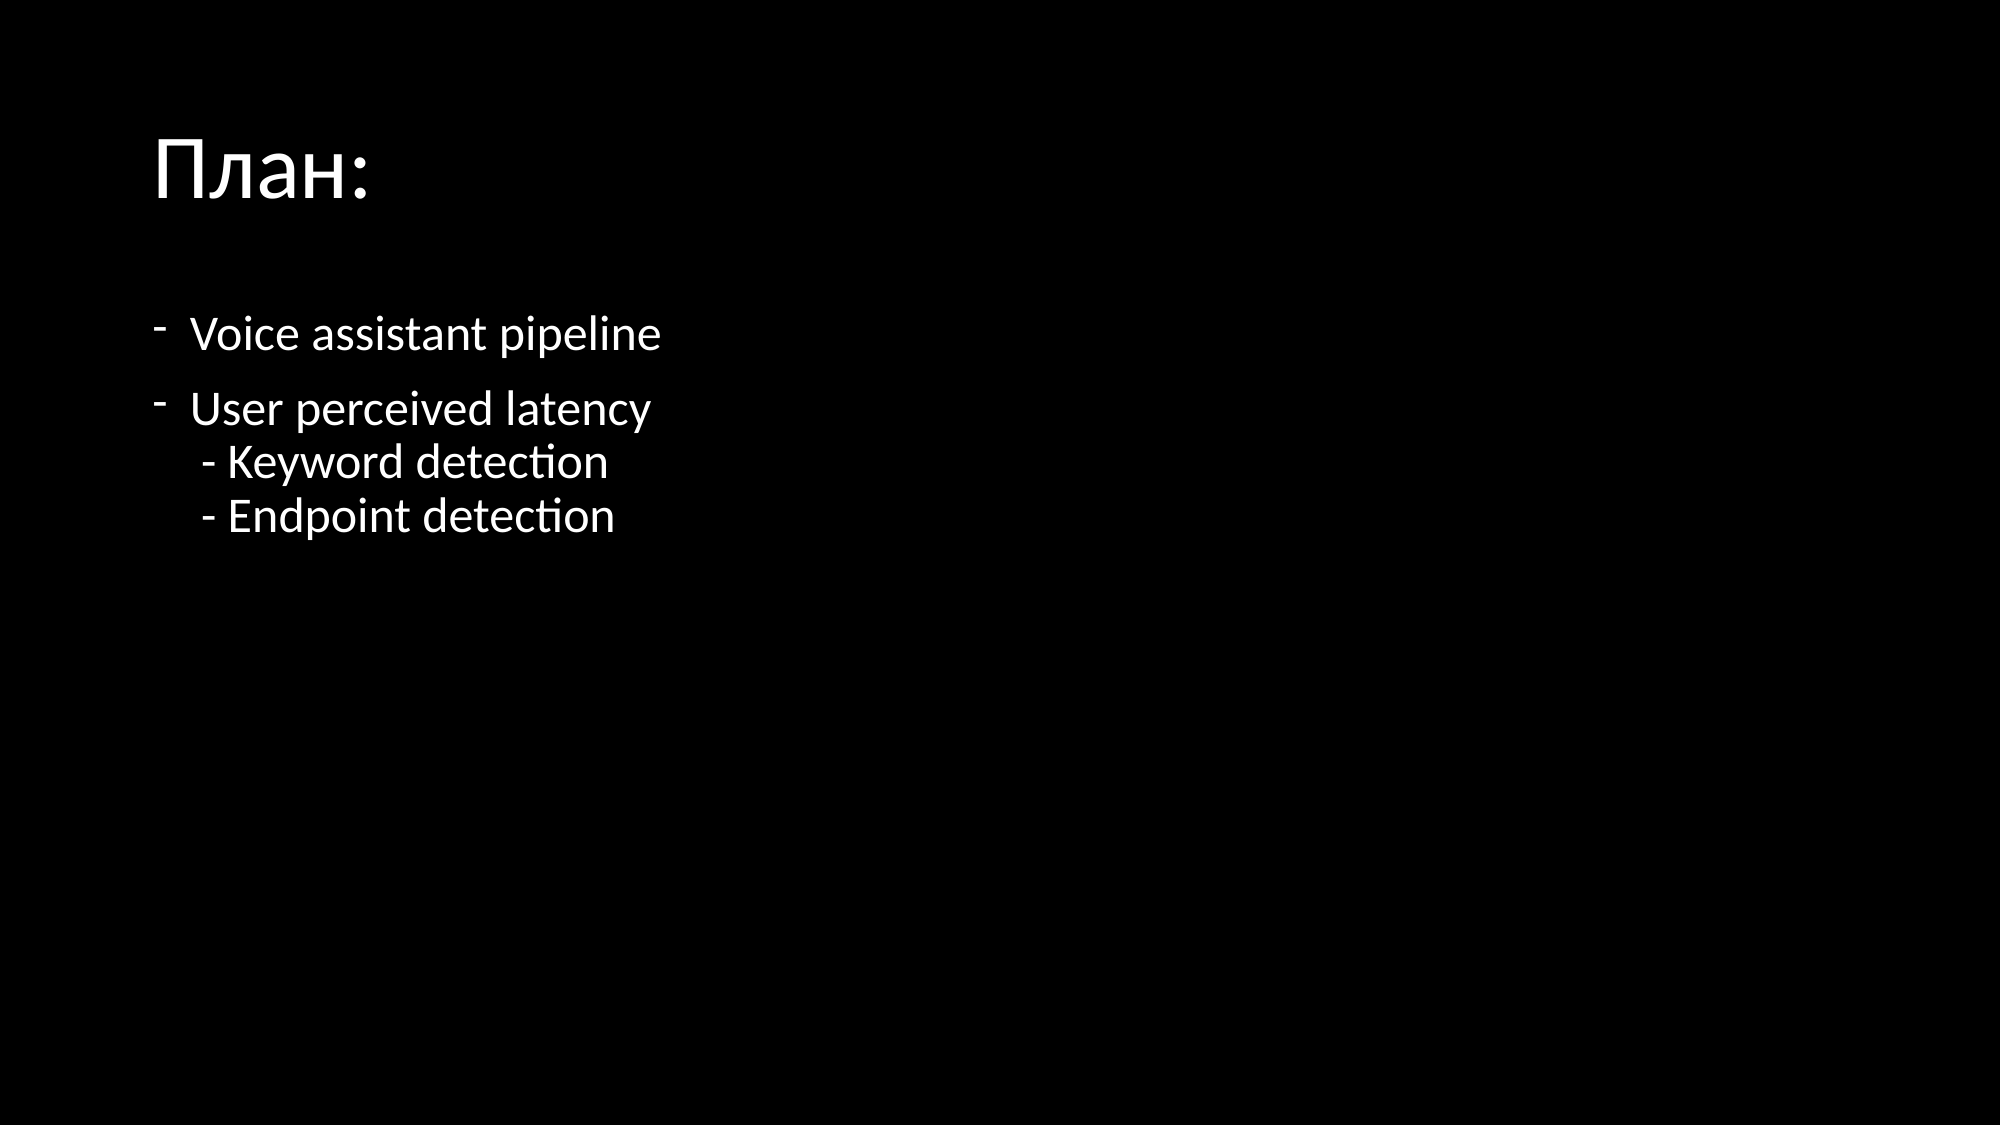

# План:
Voice assistant pipeline
User perceived latency
 - Keyword detection
 - Endpoint detection